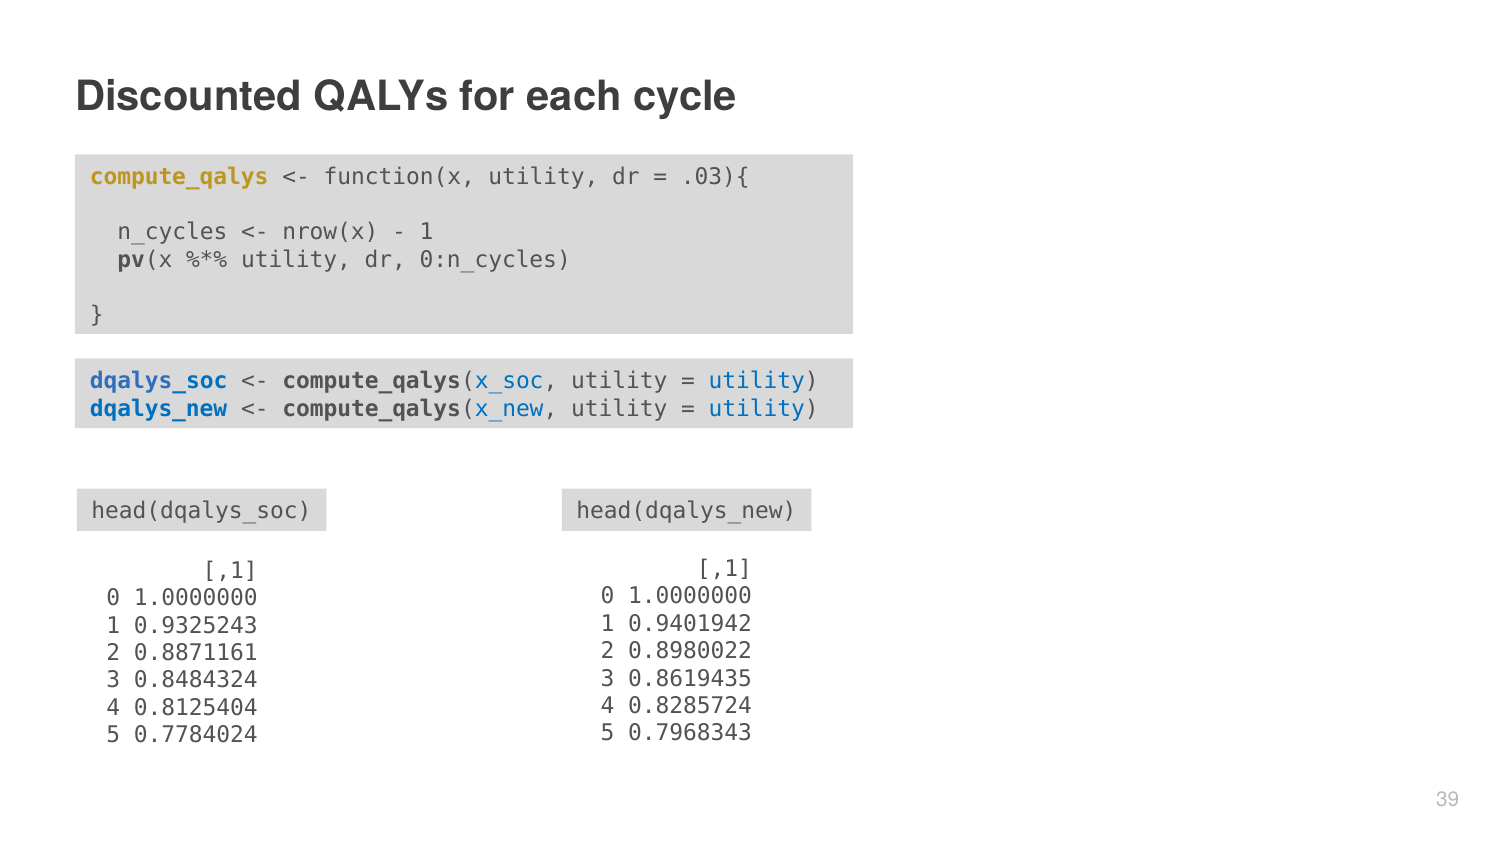

# Discounted QALYs for each cycle
compute_qalys <- function(x, utility, dr = .03){

  n_cycles <- nrow(x) - 1
  pv(x %*% utility, dr, 0:n_cycles)

}
dqalys_soc <- compute_qalys(x_soc, utility = utility)
dqalys_new <- compute_qalys(x_new, utility = utility)
head(dqalys_soc)
head(dqalys_new)
       [,1]
0 1.0000000
1 0.9401942
2 0.8980022
3 0.8619435
4 0.8285724
5 0.7968343
       [,1]
0 1.0000000
1 0.9325243
2 0.8871161
3 0.8484324
4 0.8125404
5 0.7784024
39